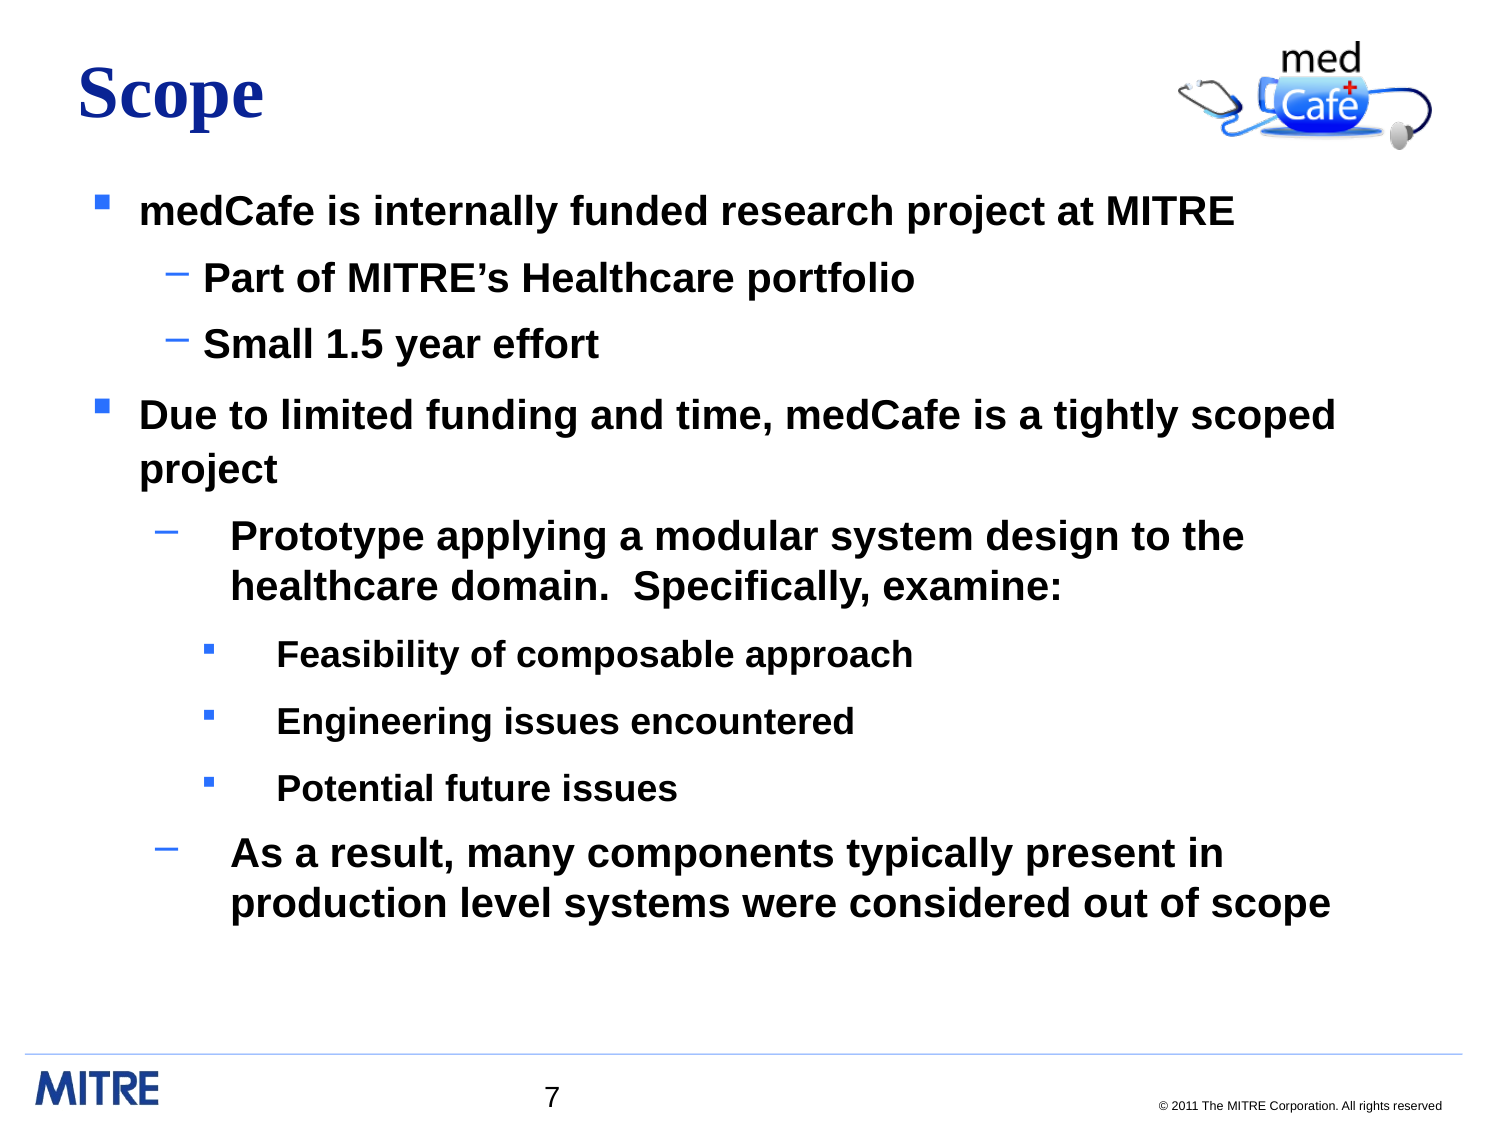

# Scope
medCafe is internally funded research project at MITRE
Part of MITRE’s Healthcare portfolio
Small 1.5 year effort
Due to limited funding and time, medCafe is a tightly scoped project
Prototype applying a modular system design to the healthcare domain.  Specifically, examine:
Feasibility of composable approach
Engineering issues encountered
Potential future issues
As a result, many components typically present in production level systems were considered out of scope